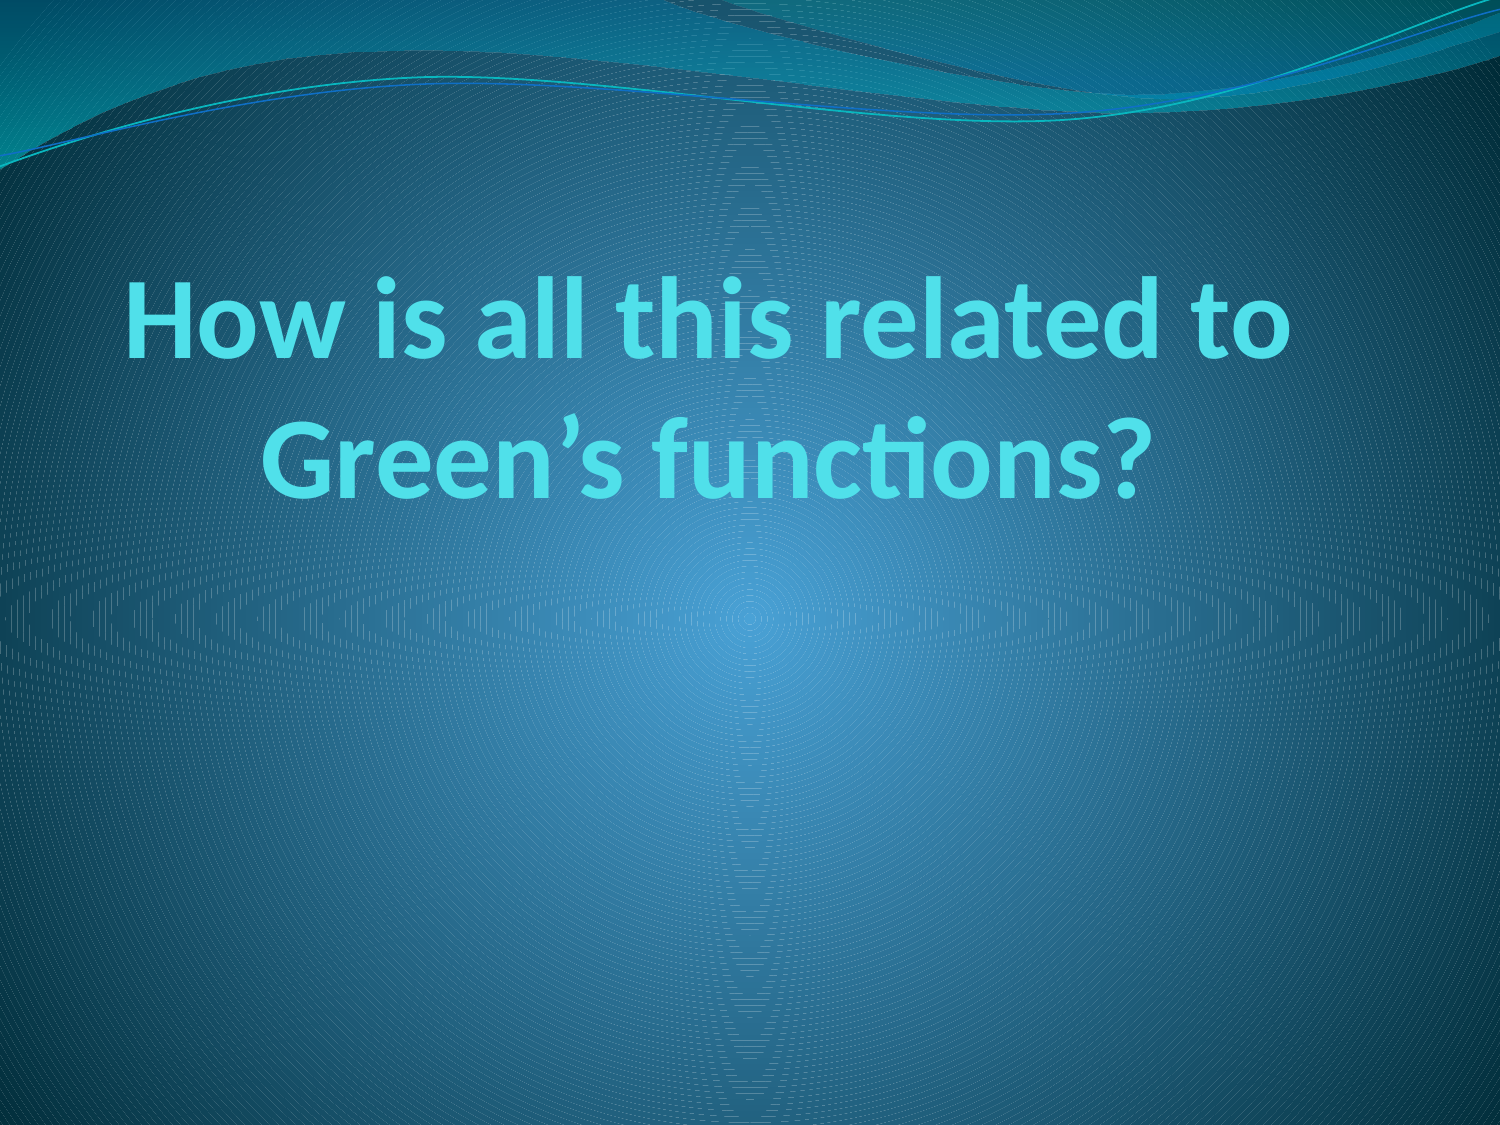

# How is all this related to Green’s functions?